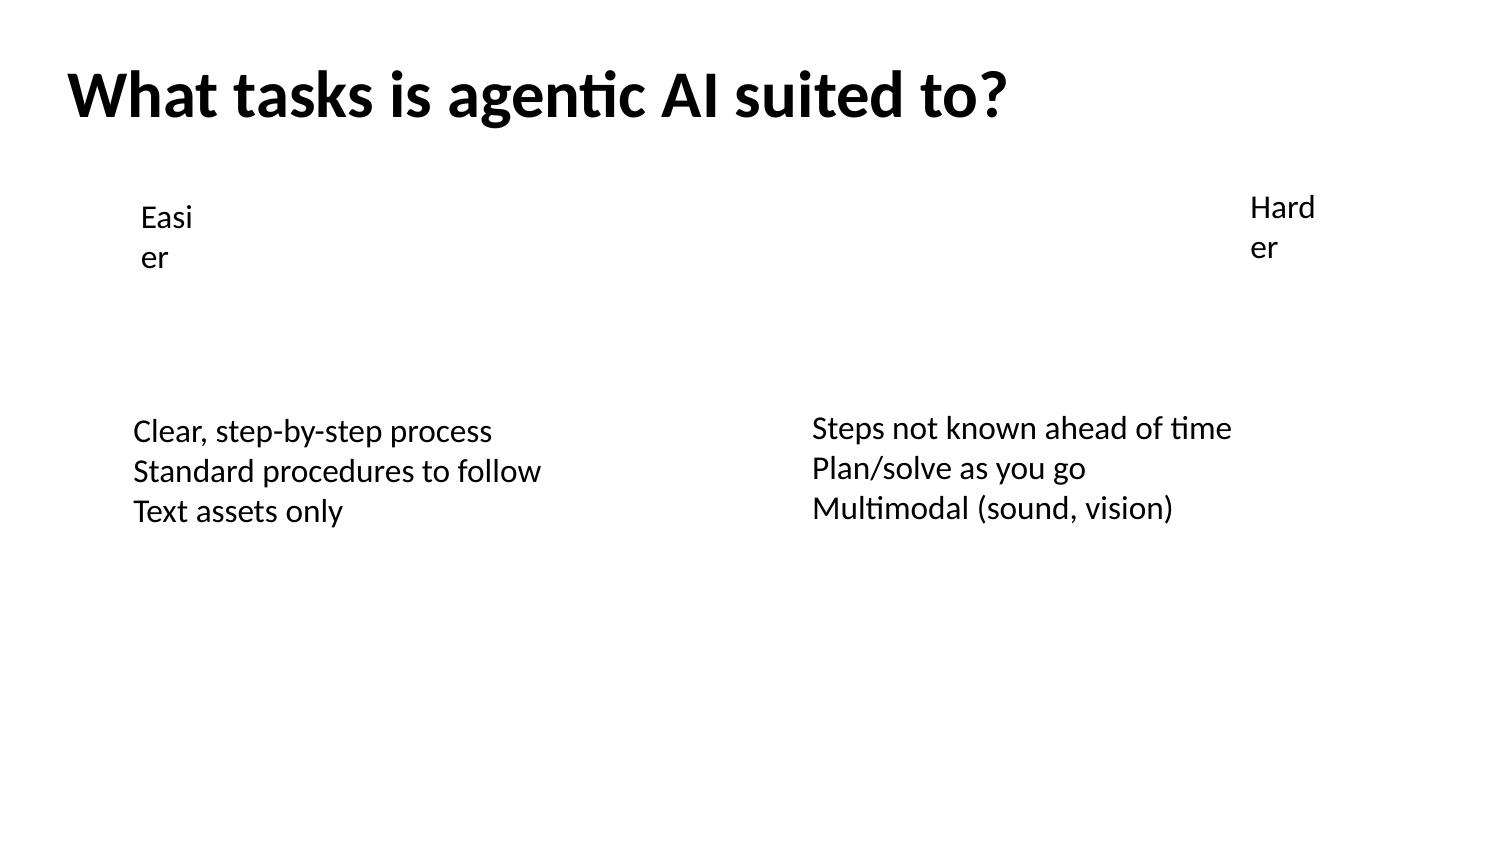

What tasks is agentic AI suited to?
Harder
Easier
Steps not known ahead of time
Plan/solve as you go
Multimodal (sound, vision)
Clear, step-by-step process
Standard procedures to follow
Text assets only